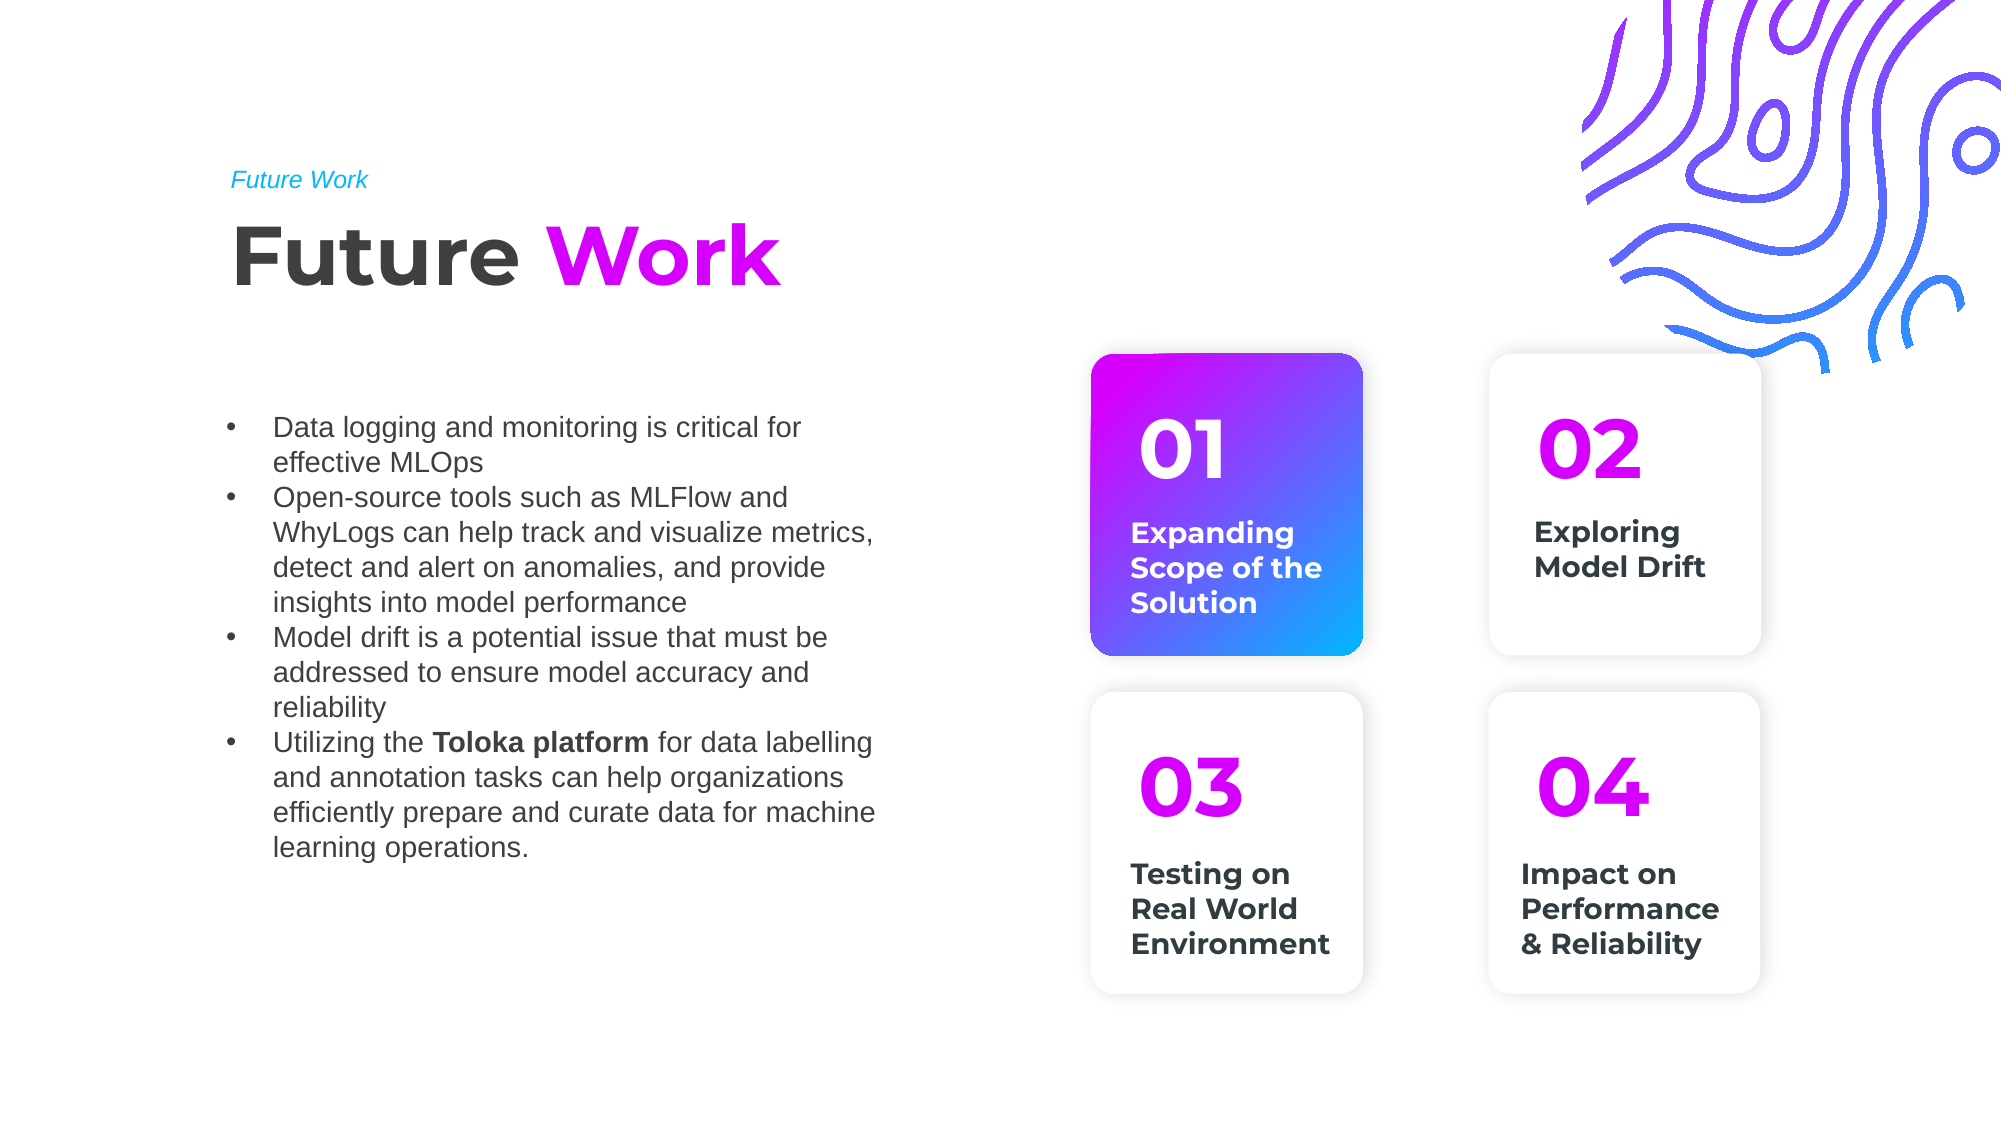

Future Work
# Future Work

02
01
Data logging and monitoring is critical for effective MLOps
Open-source tools such as MLFlow and WhyLogs can help track and visualize metrics, detect and alert on anomalies, and provide insights into model performance
Model drift is a potential issue that must be addressed to ensure model accuracy and reliability
Utilizing the Toloka platform for data labelling and annotation tasks can help organizations efficiently prepare and curate data for machine learning operations.
Exploring Model Drift
Expanding Scope of the Solution

03
04
Testing on Real World Environment
Impact on Performance & Reliability